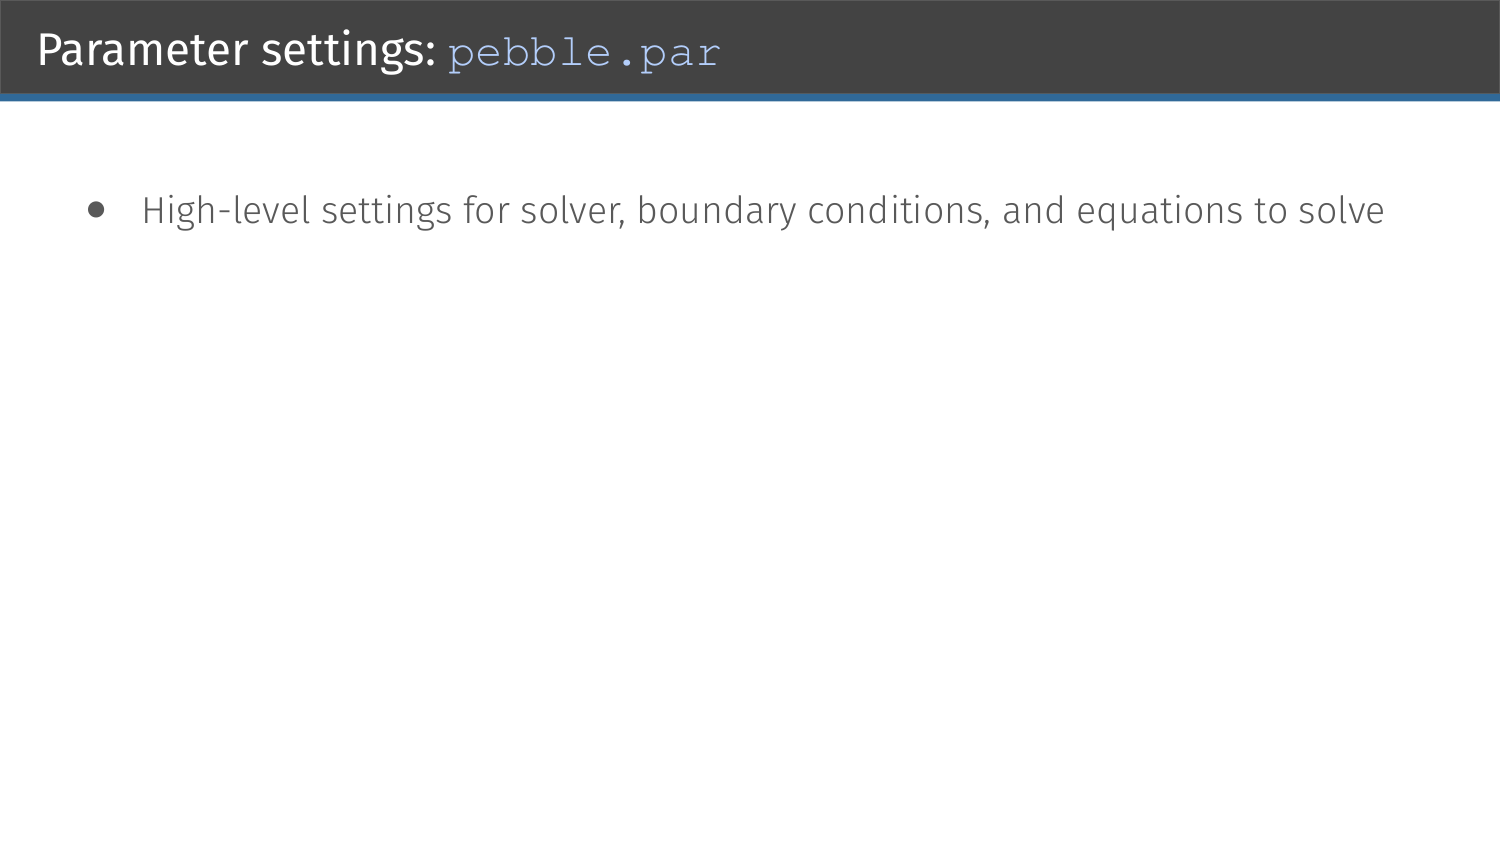

# Parameter settings: pebble.par
High-level settings for solver, boundary conditions, and equations to solve